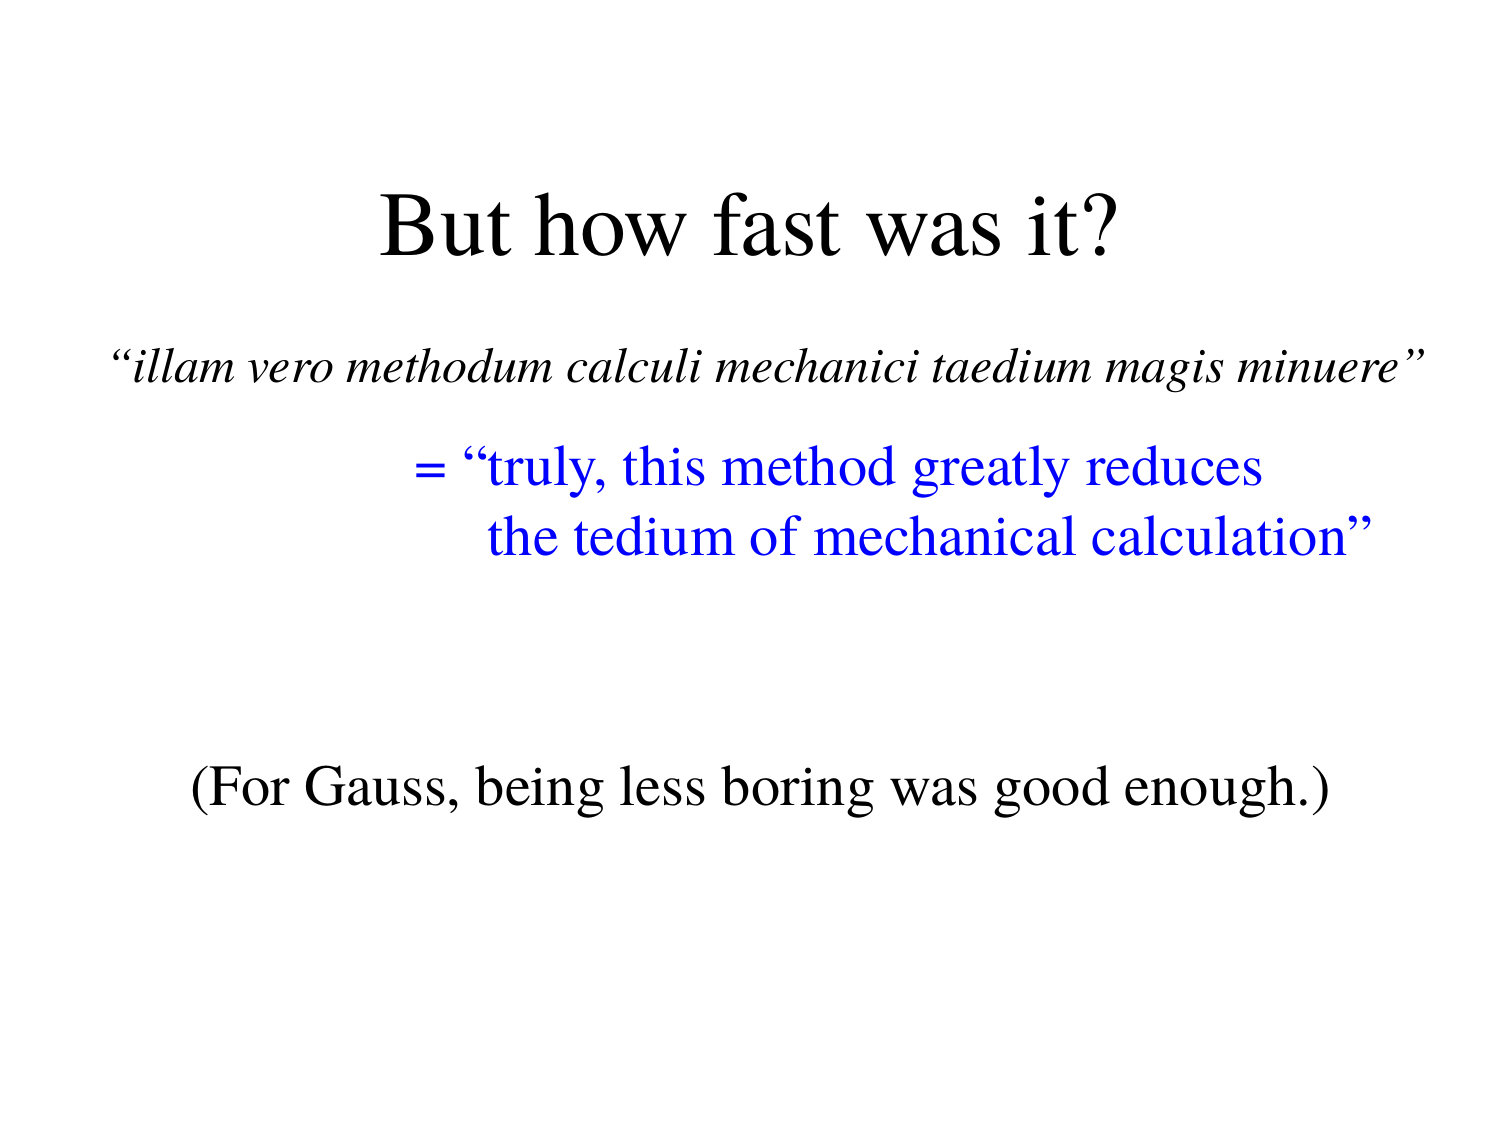

# But how fast was it?
“illam vero methodum calculi mechanici taedium magis minuere”
= “truly, this method greatly reduces
     the tedium of mechanical calculation”
(For Gauss, being less boring was good enough.)